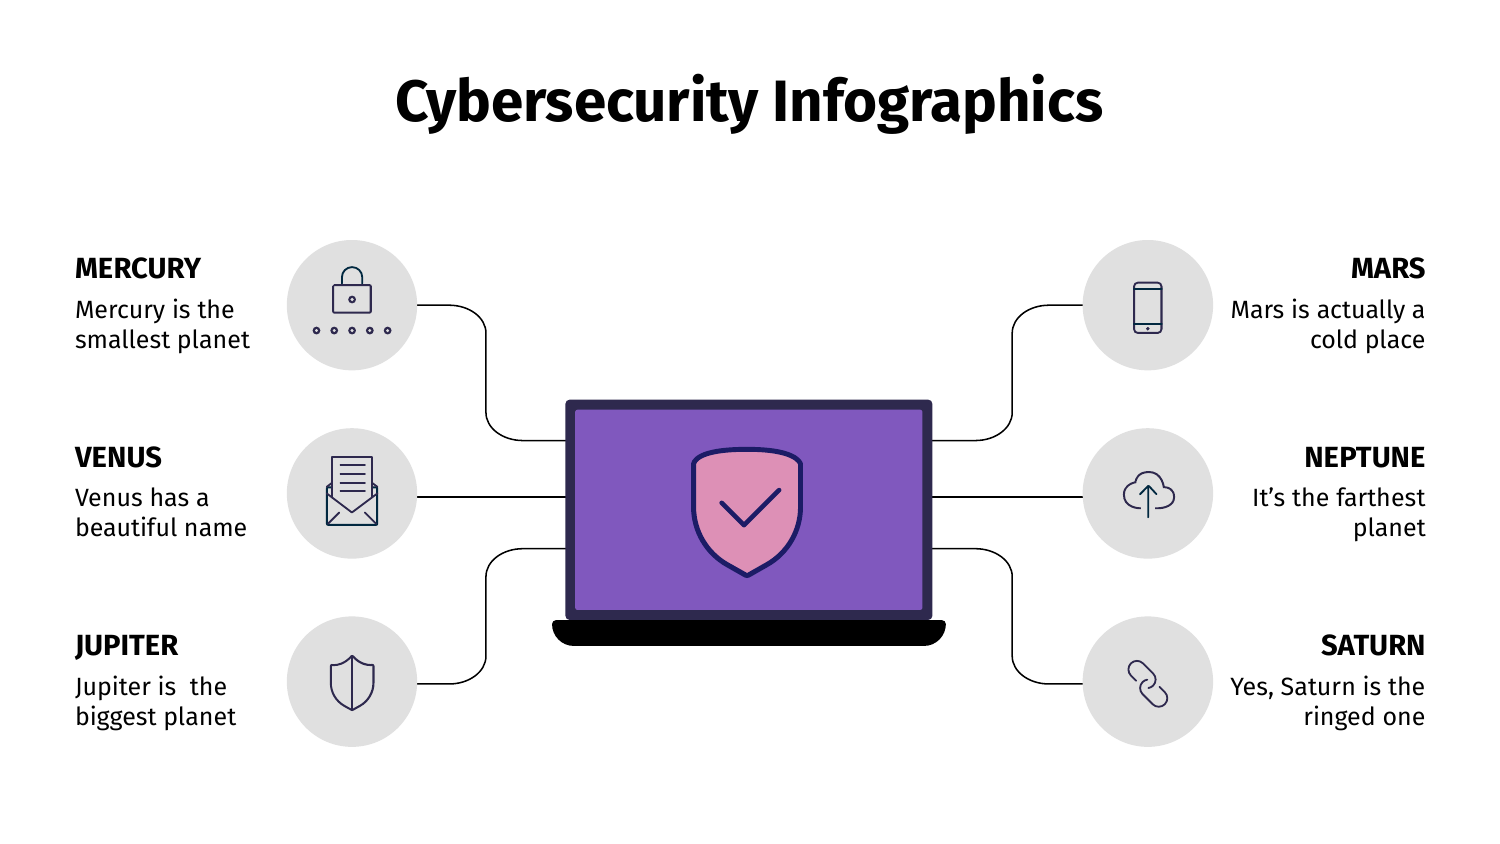

# Cybersecurity Infographics

MERCURY
Mercury is the smallest planet
MARS
Mars is actually a cold place
NEPTUNE
It’s the farthest planet
VENUS
Venus has a beautiful name
JUPITER
Jupiter is  the biggest planet
SATURN
Yes, Saturn is the ringed one